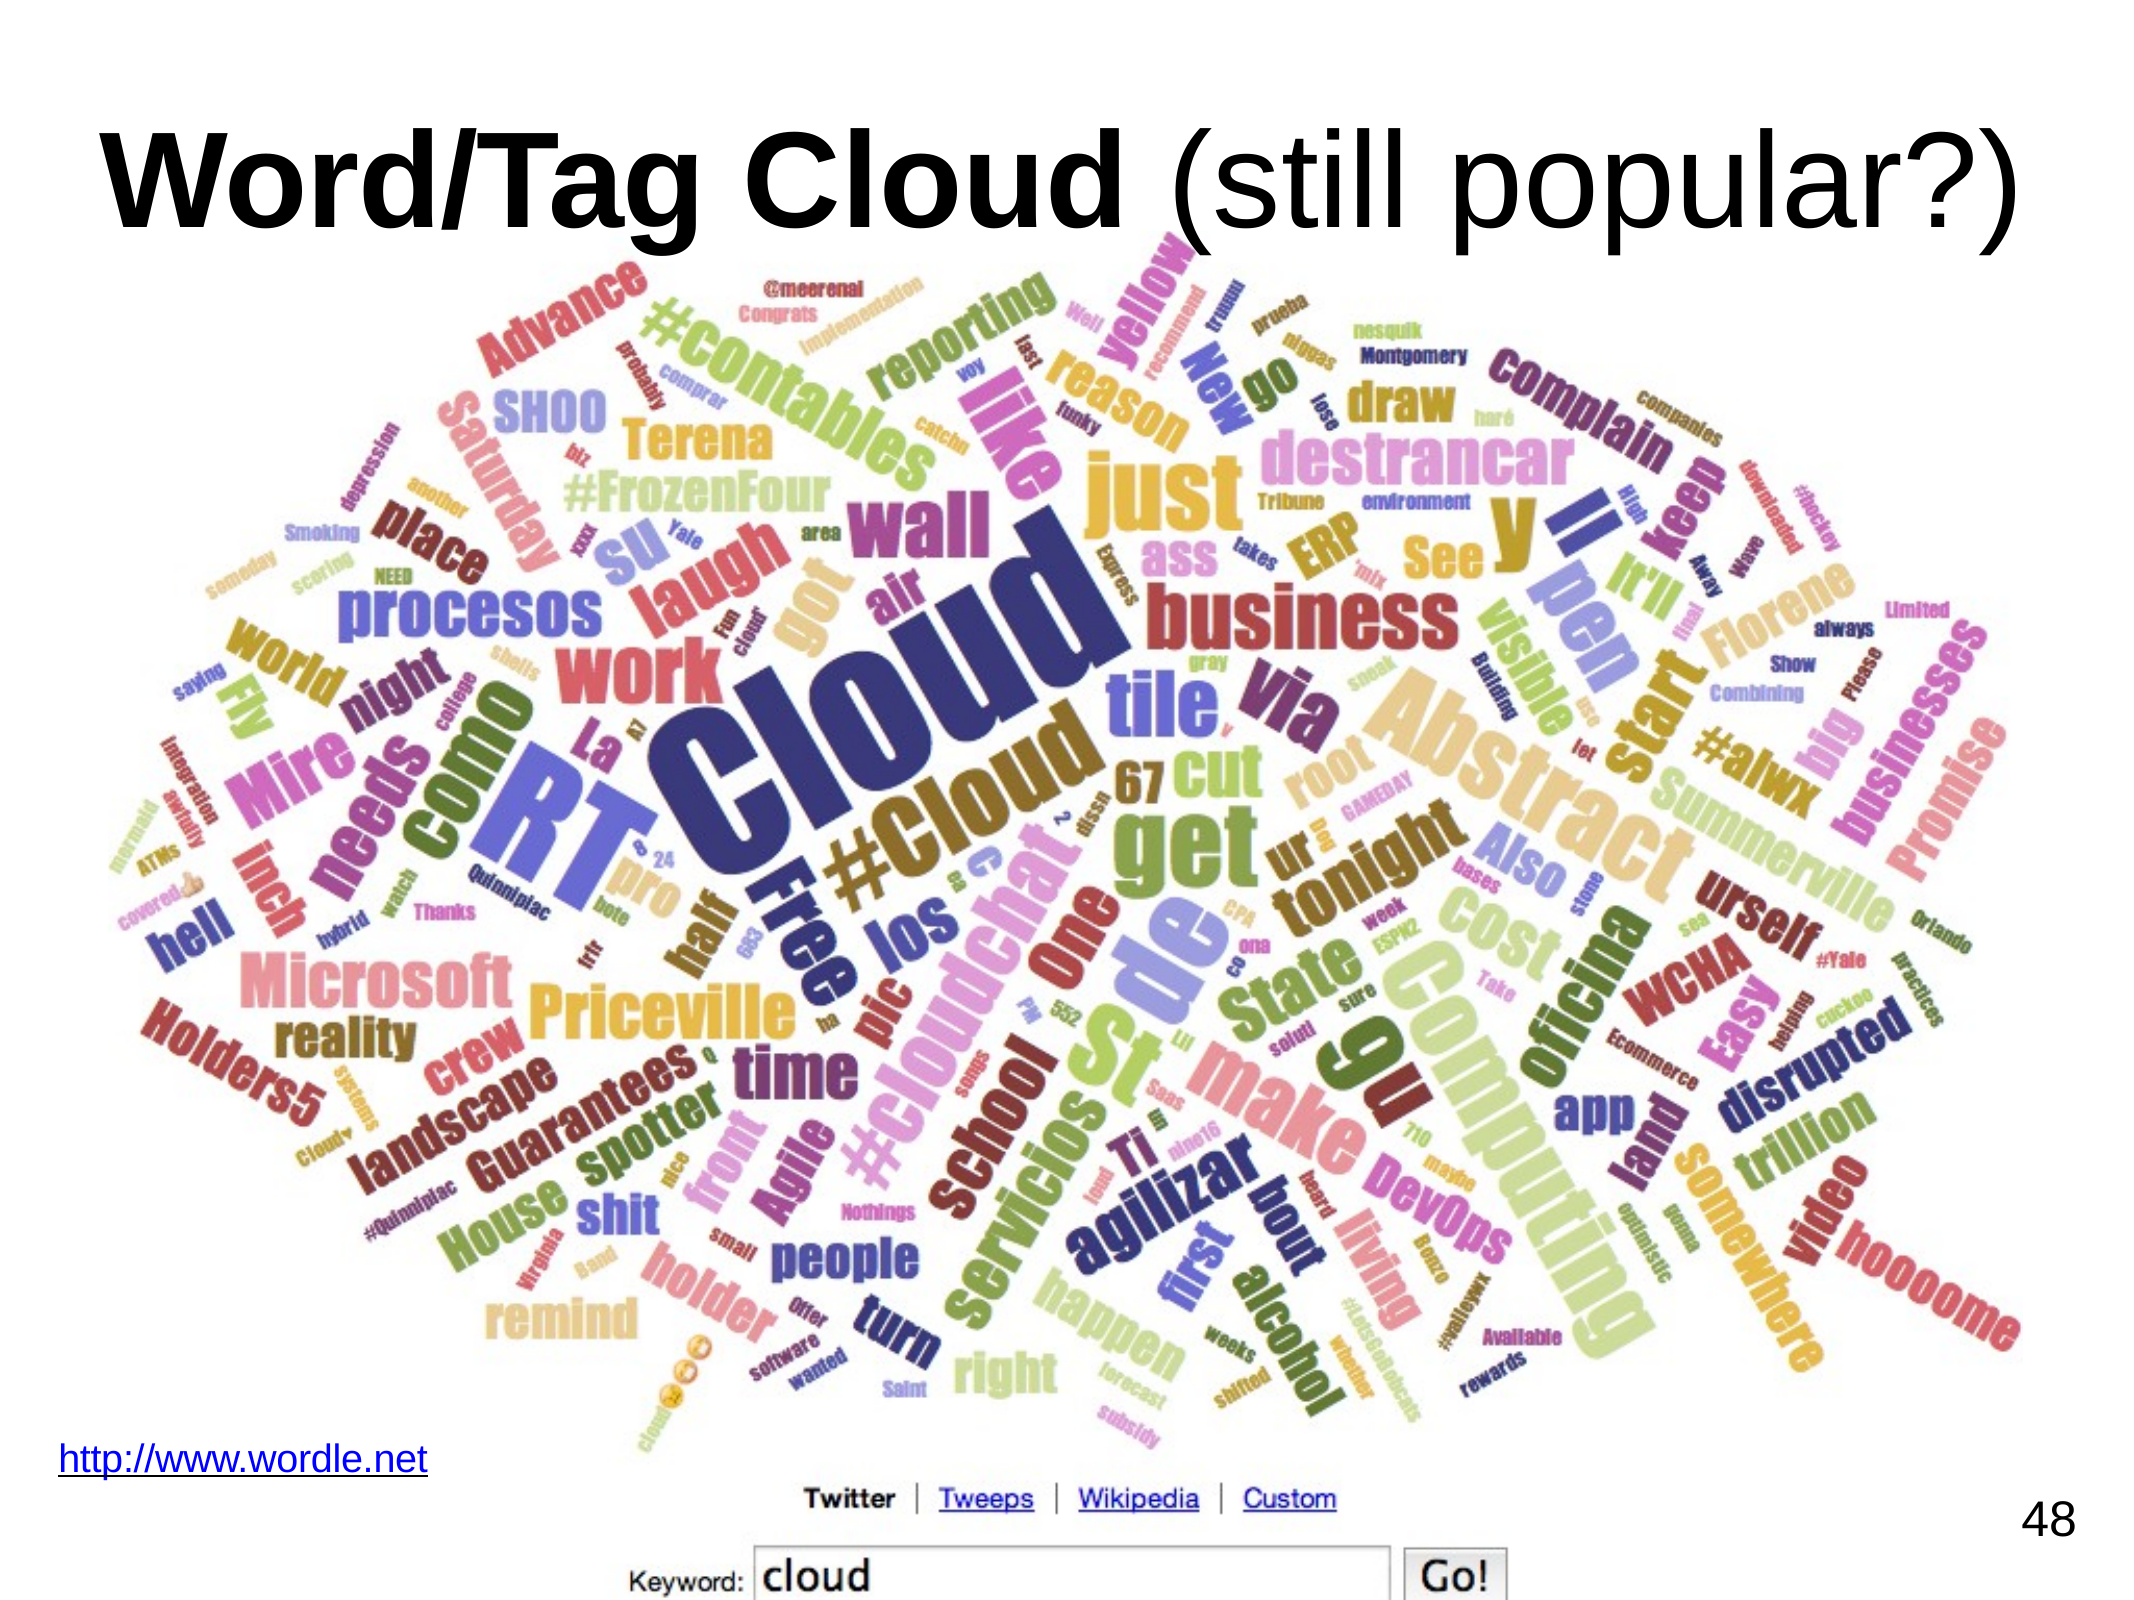

# Word/Tag Cloud (still popular?)

http://www.wordle.net
48